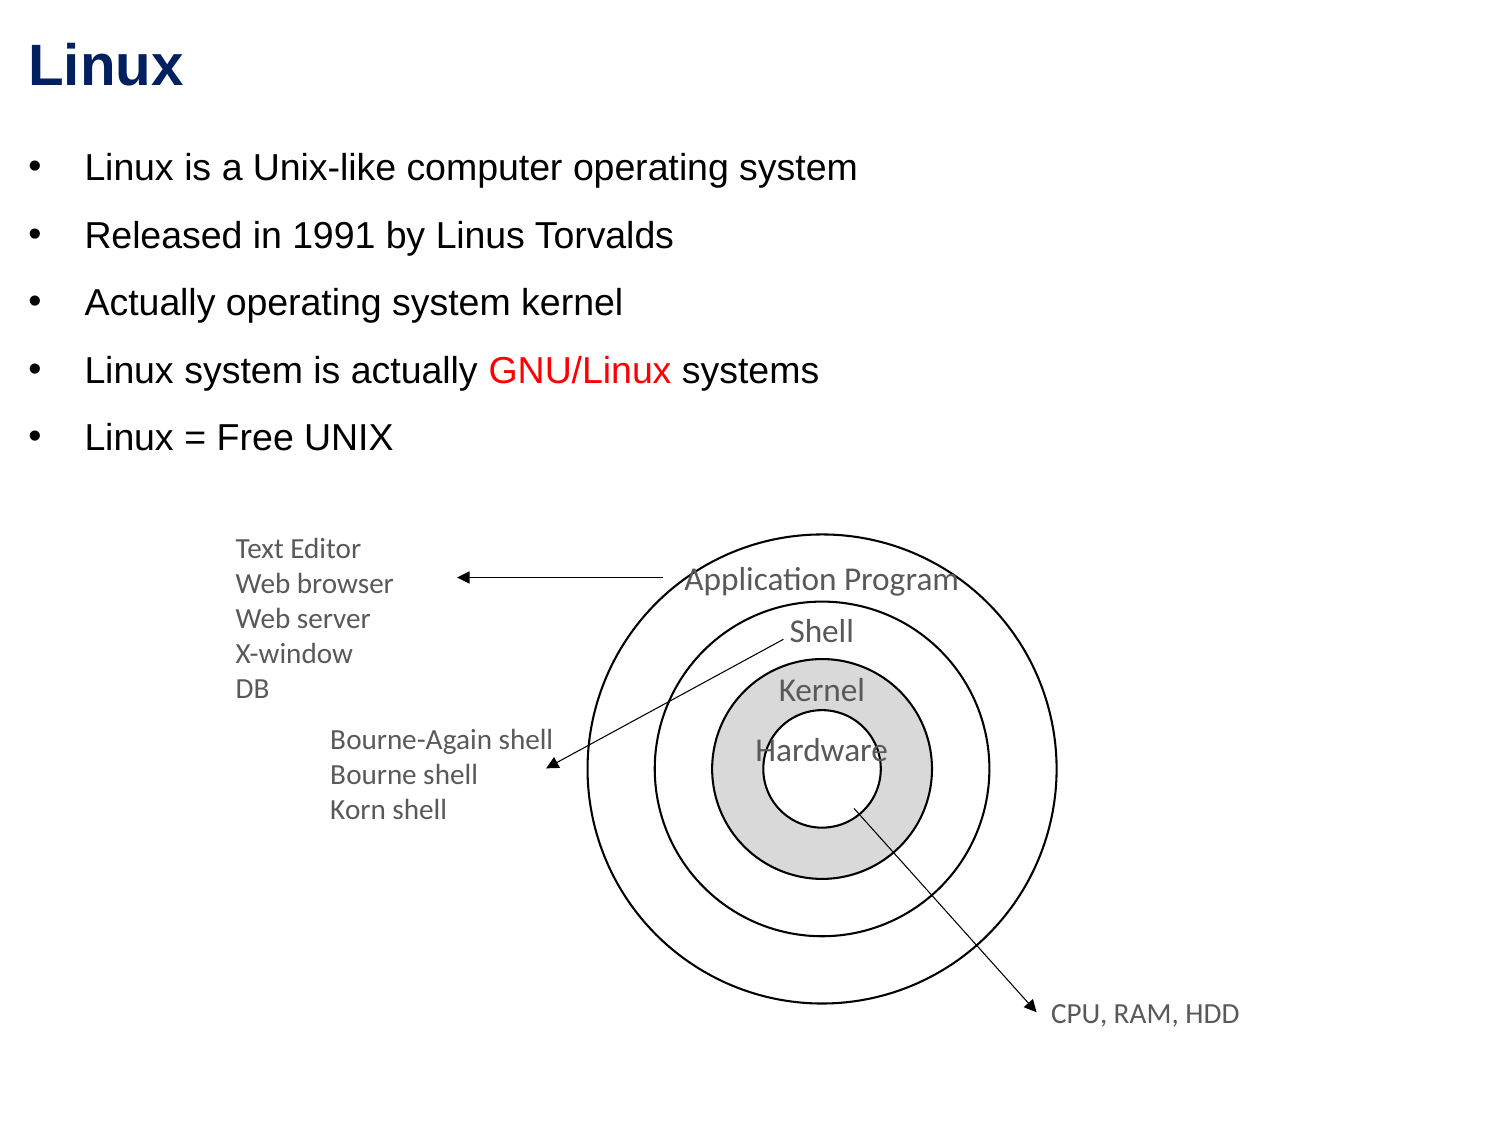

Linux
Linux is a Unix-like computer operating system
Released in 1991 by Linus Torvalds
Actually operating system kernel
Linux system is actually GNU/Linux systems
Linux = Free UNIX
Text Editor
Web browser
Web server
X-window
DB

Application Program
Shell

Kernel

Bourne-Again shell
Bourne shell
Korn shell
Hardware
CPU, RAM, HDD